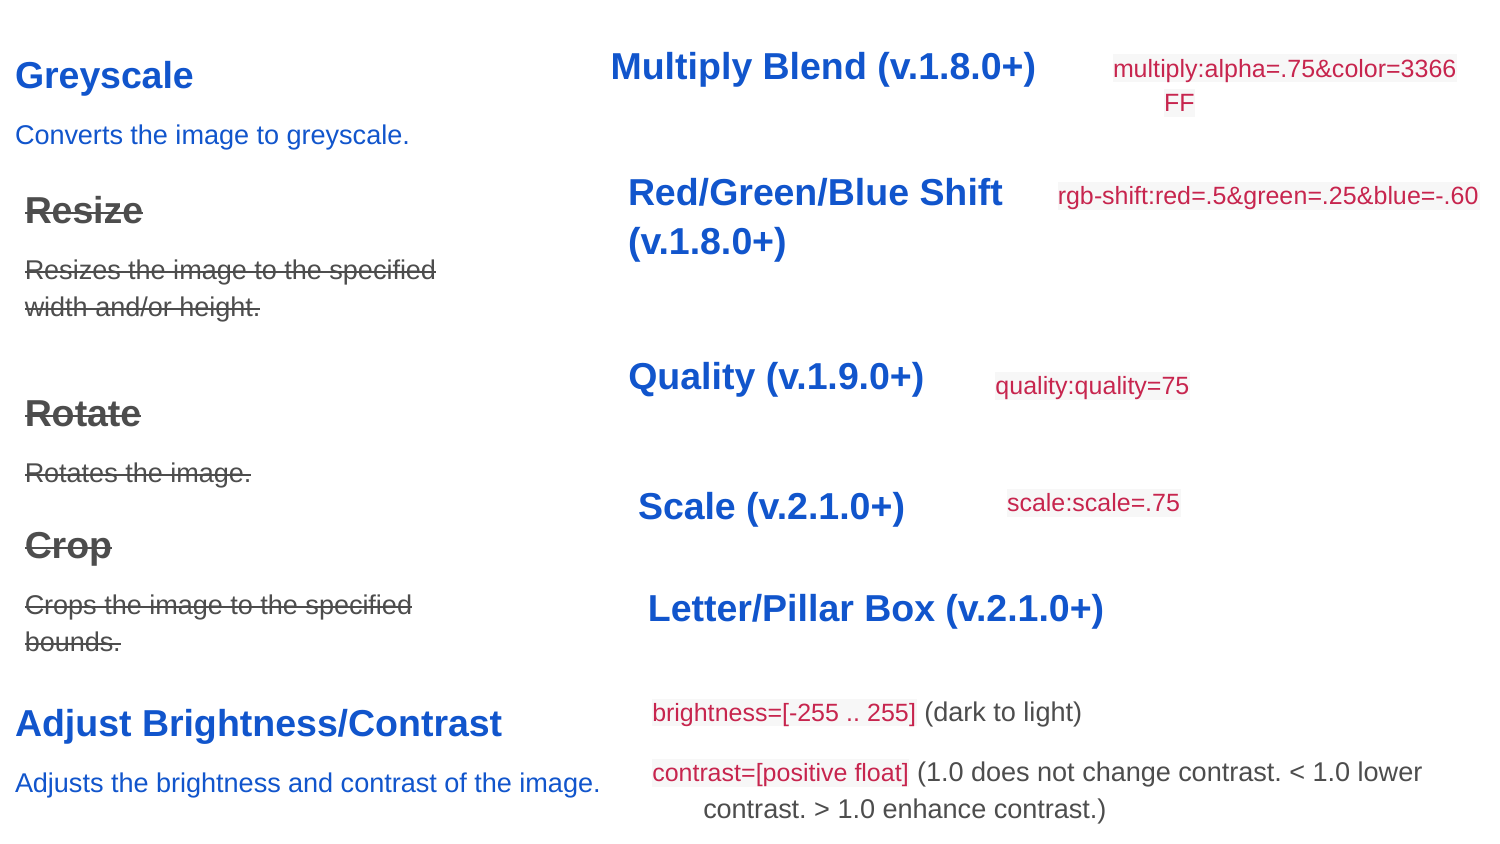

Greyscale
Converts the image to greyscale.
Multiply Blend (v.1.8.0+)
multiply:alpha=.75&color=3366FF
Red/Green/Blue Shift (v.1.8.0+)
rgb-shift:red=.5&green=.25&blue=-.60
Resize
Resizes the image to the specified width and/or height.
Quality (v.1.9.0+)
Rotate
Rotates the image.
quality:quality=75
Scale (v.2.1.0+)
scale:scale=.75
Crop
Crops the image to the specified bounds.
Letter/Pillar Box (v.2.1.0+)
Adjust Brightness/Contrast
Adjusts the brightness and contrast of the image.
brightness=[-255 .. 255] (dark to light)
contrast=[positive float] (1.0 does not change contrast. < 1.0 lower contrast. > 1.0 enhance contrast.)